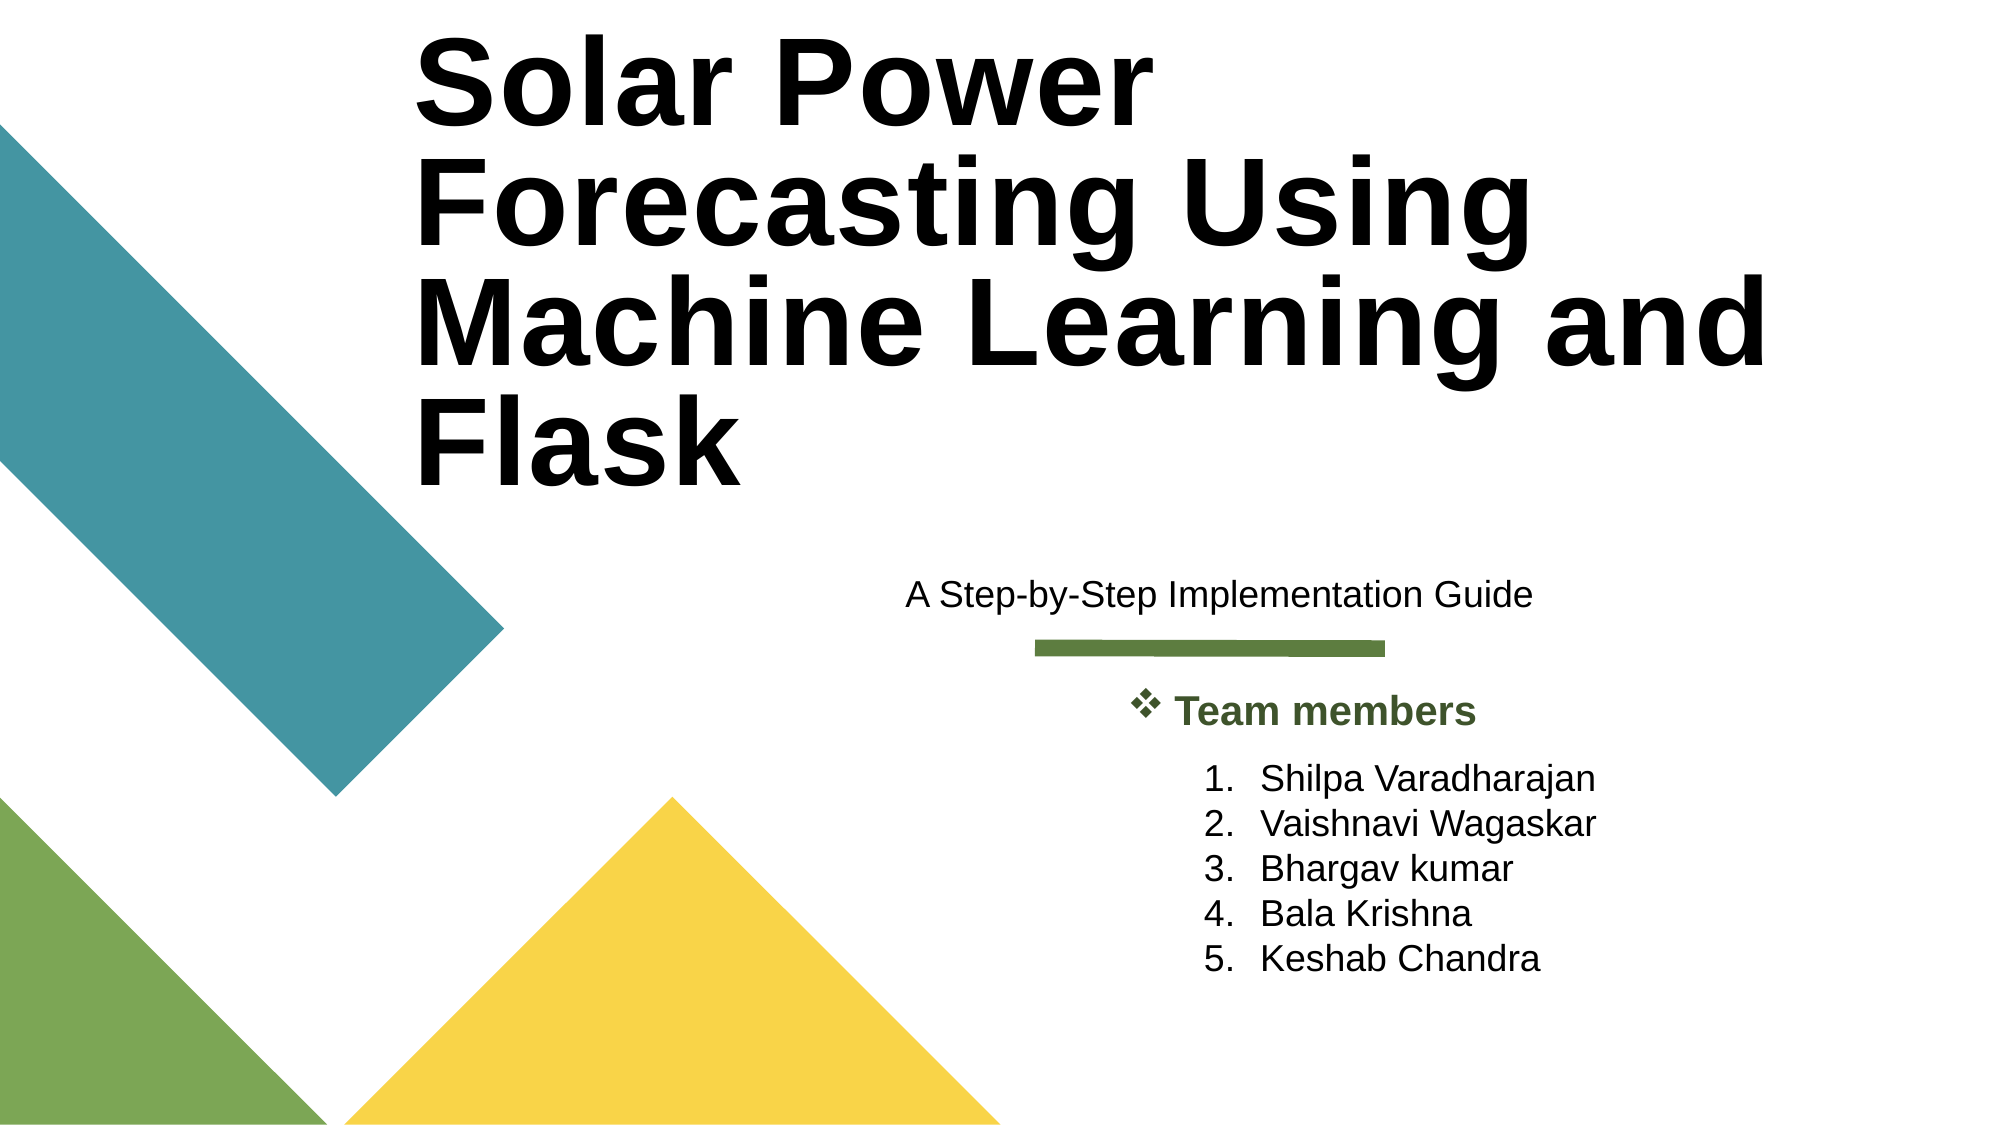

# Solar Power Forecasting Using Machine Learning and Flask
A Step-by-Step Implementation Guide
Team members
Shilpa Varadharajan
Vaishnavi Wagaskar
Bhargav kumar
Bala Krishna
Keshab Chandra